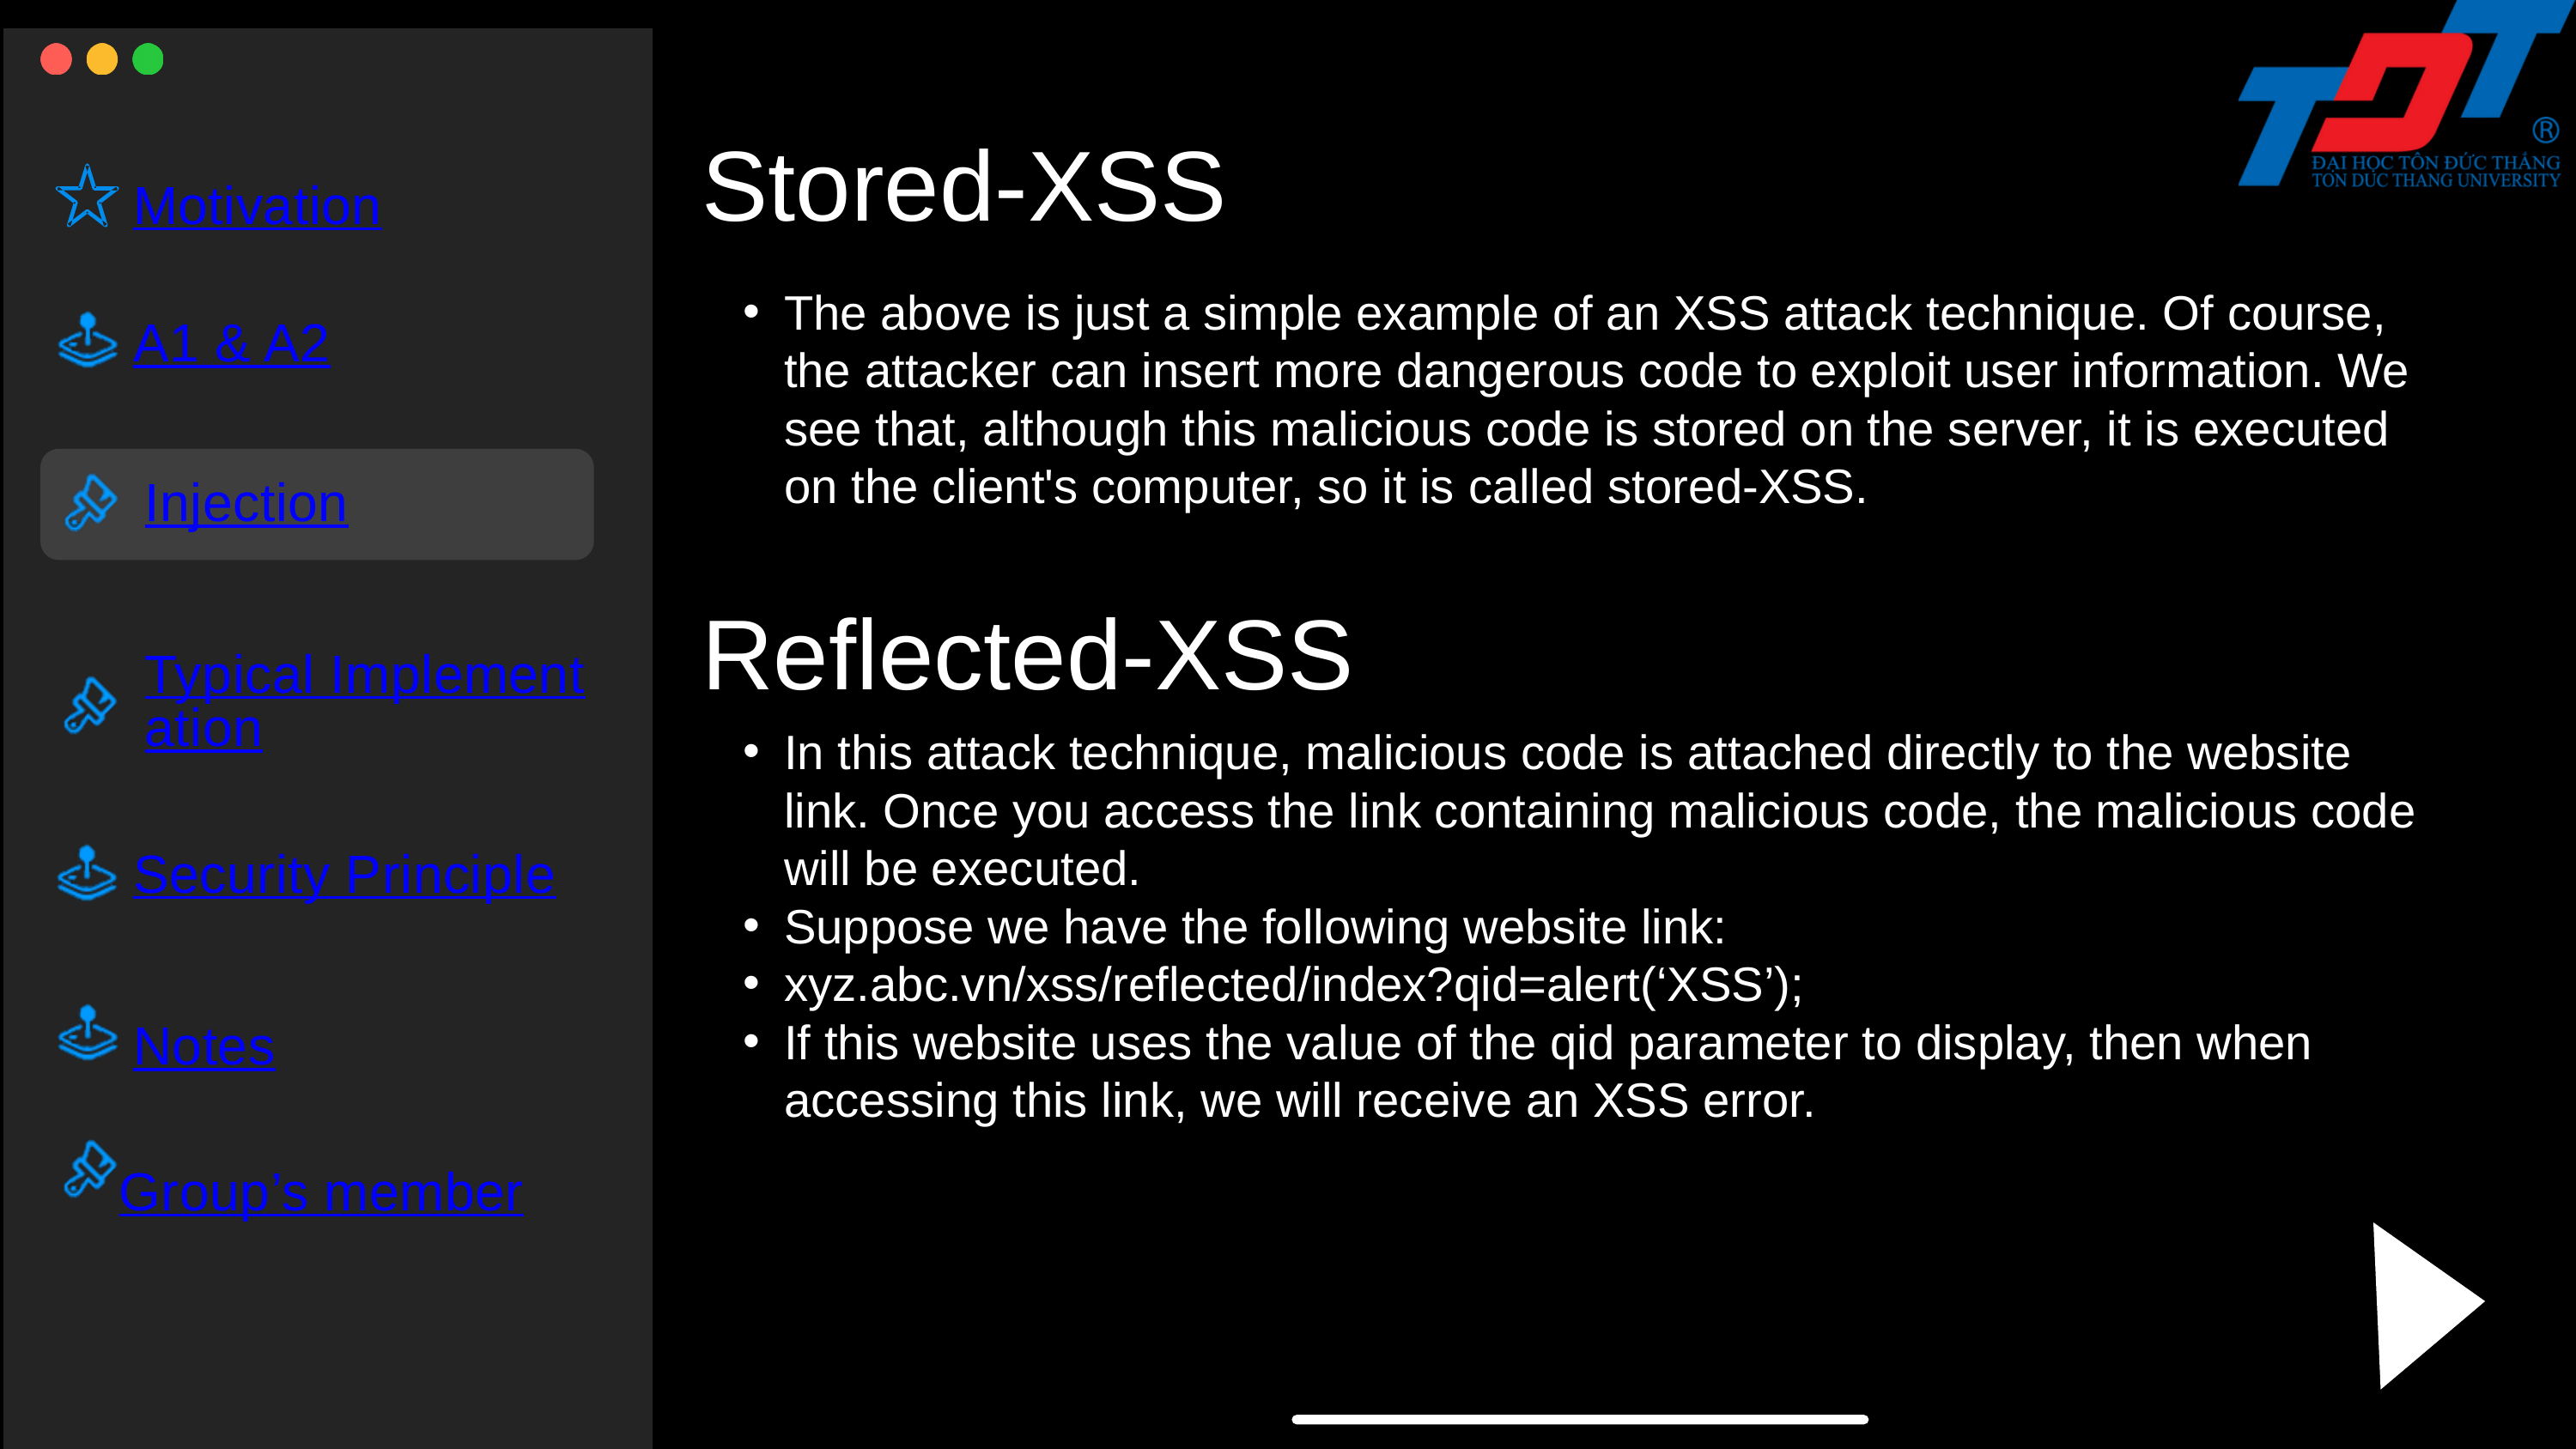

Stored-XSS

Motivation
The above is just a simple example of an XSS attack technique. Of course, the attacker can insert more dangerous code to exploit user information. We see that, although this malicious code is stored on the server, it is executed on the client's computer, so it is called stored-XSS.

A1 & A2

Injection
Reflected-XSS
Typical Implementation

In this attack technique, malicious code is attached directly to the website link. Once you access the link containing malicious code, the malicious code will be executed.
Suppose we have the following website link:
xyz.abc.vn/xss/reflected/index?qid=alert(‘XSS’);
If this website uses the value of the qid parameter to display, then when accessing this link, we will receive an XSS error.

Security Principle

Notes

Group’s member